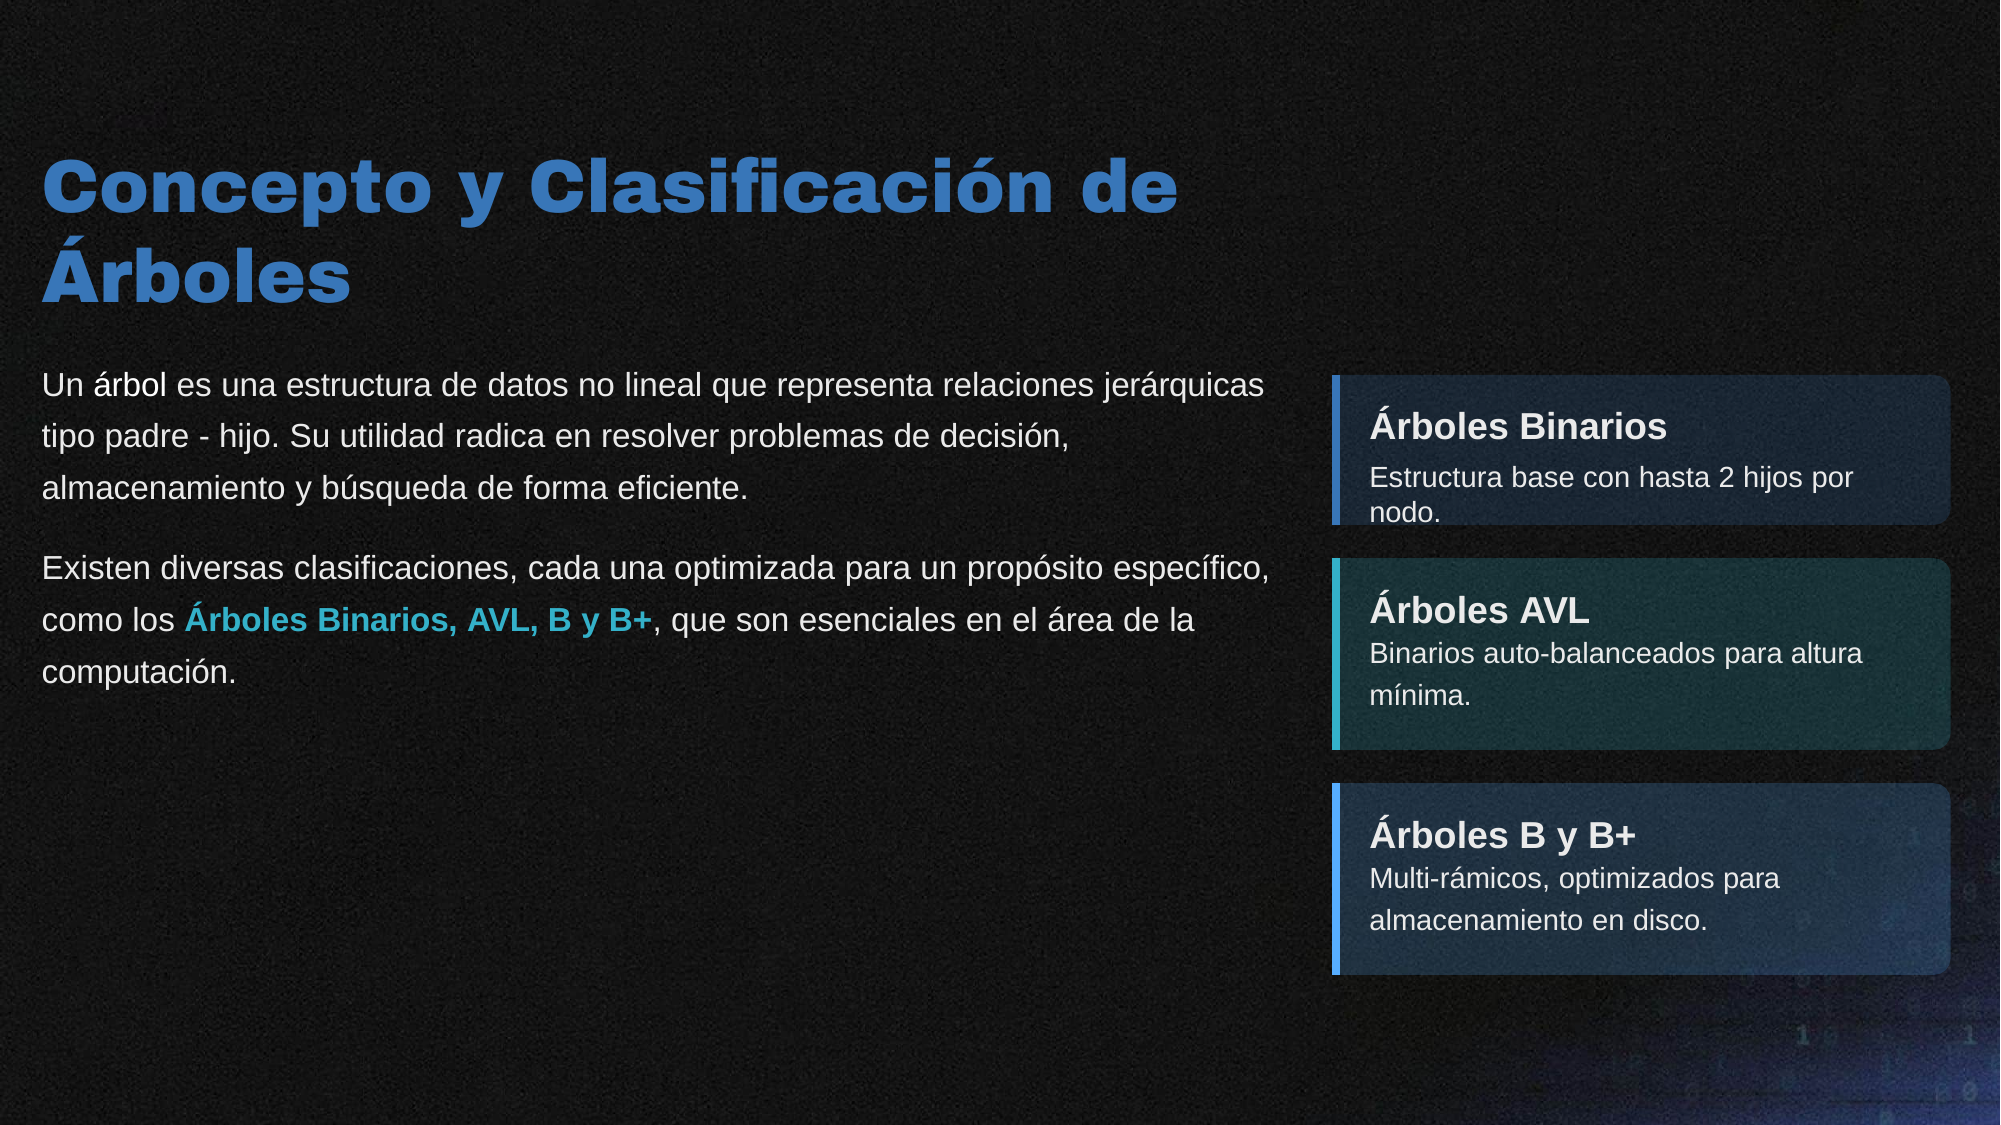

# Concepto y Clasificación de Árboles
Un árbol es una estructura de datos no lineal que representa relaciones jerárquicas tipo padre - hijo. Su utilidad radica en resolver problemas de decisión, almacenamiento y búsqueda de forma eficiente.

Árboles Binarios
Estructura base con hasta 2 hijos por nodo.
Existen diversas clasificaciones, cada una optimizada para un propósito específico, como los Árboles Binarios, AVL, B y B+, que son esenciales en el área de la computación.

Árboles AVL
Binarios auto-balanceados para altura
mínima.

Árboles B y B+
Multi-rámicos, optimizados para
almacenamiento en disco.